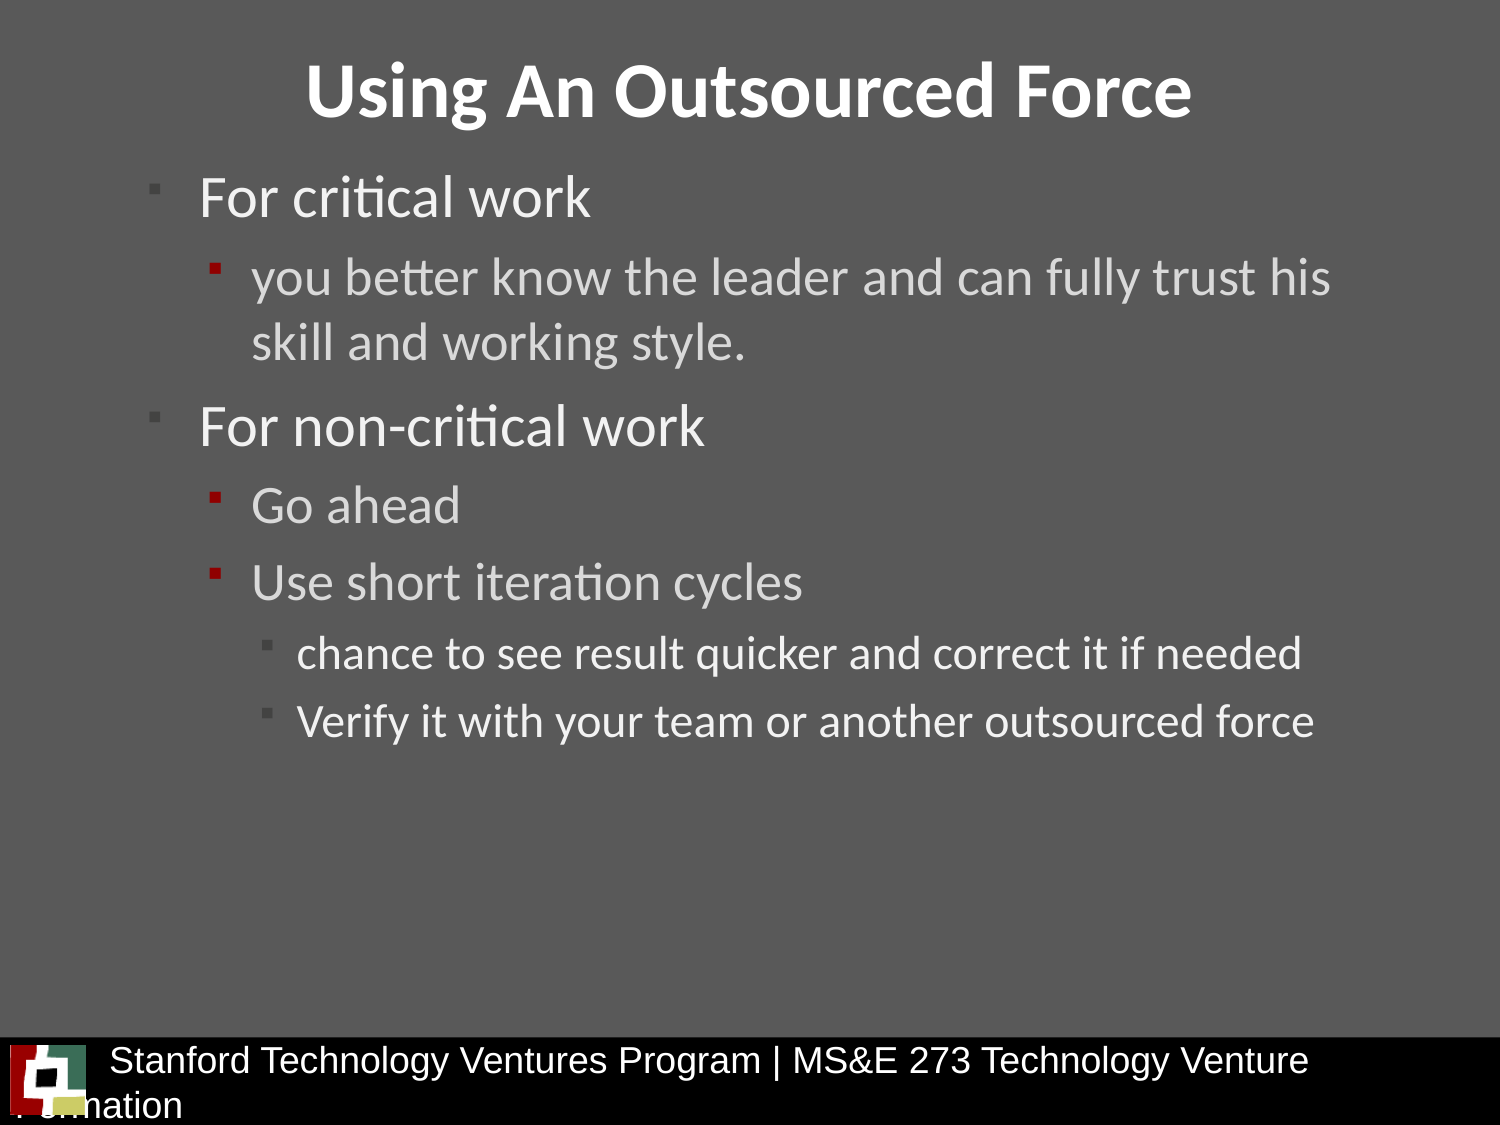

# Using An Outsourced Force
For critical work
you better know the leader and can fully trust his skill and working style.
For non-critical work
Go ahead
Use short iteration cycles
chance to see result quicker and correct it if needed
Verify it with your team or another outsourced force